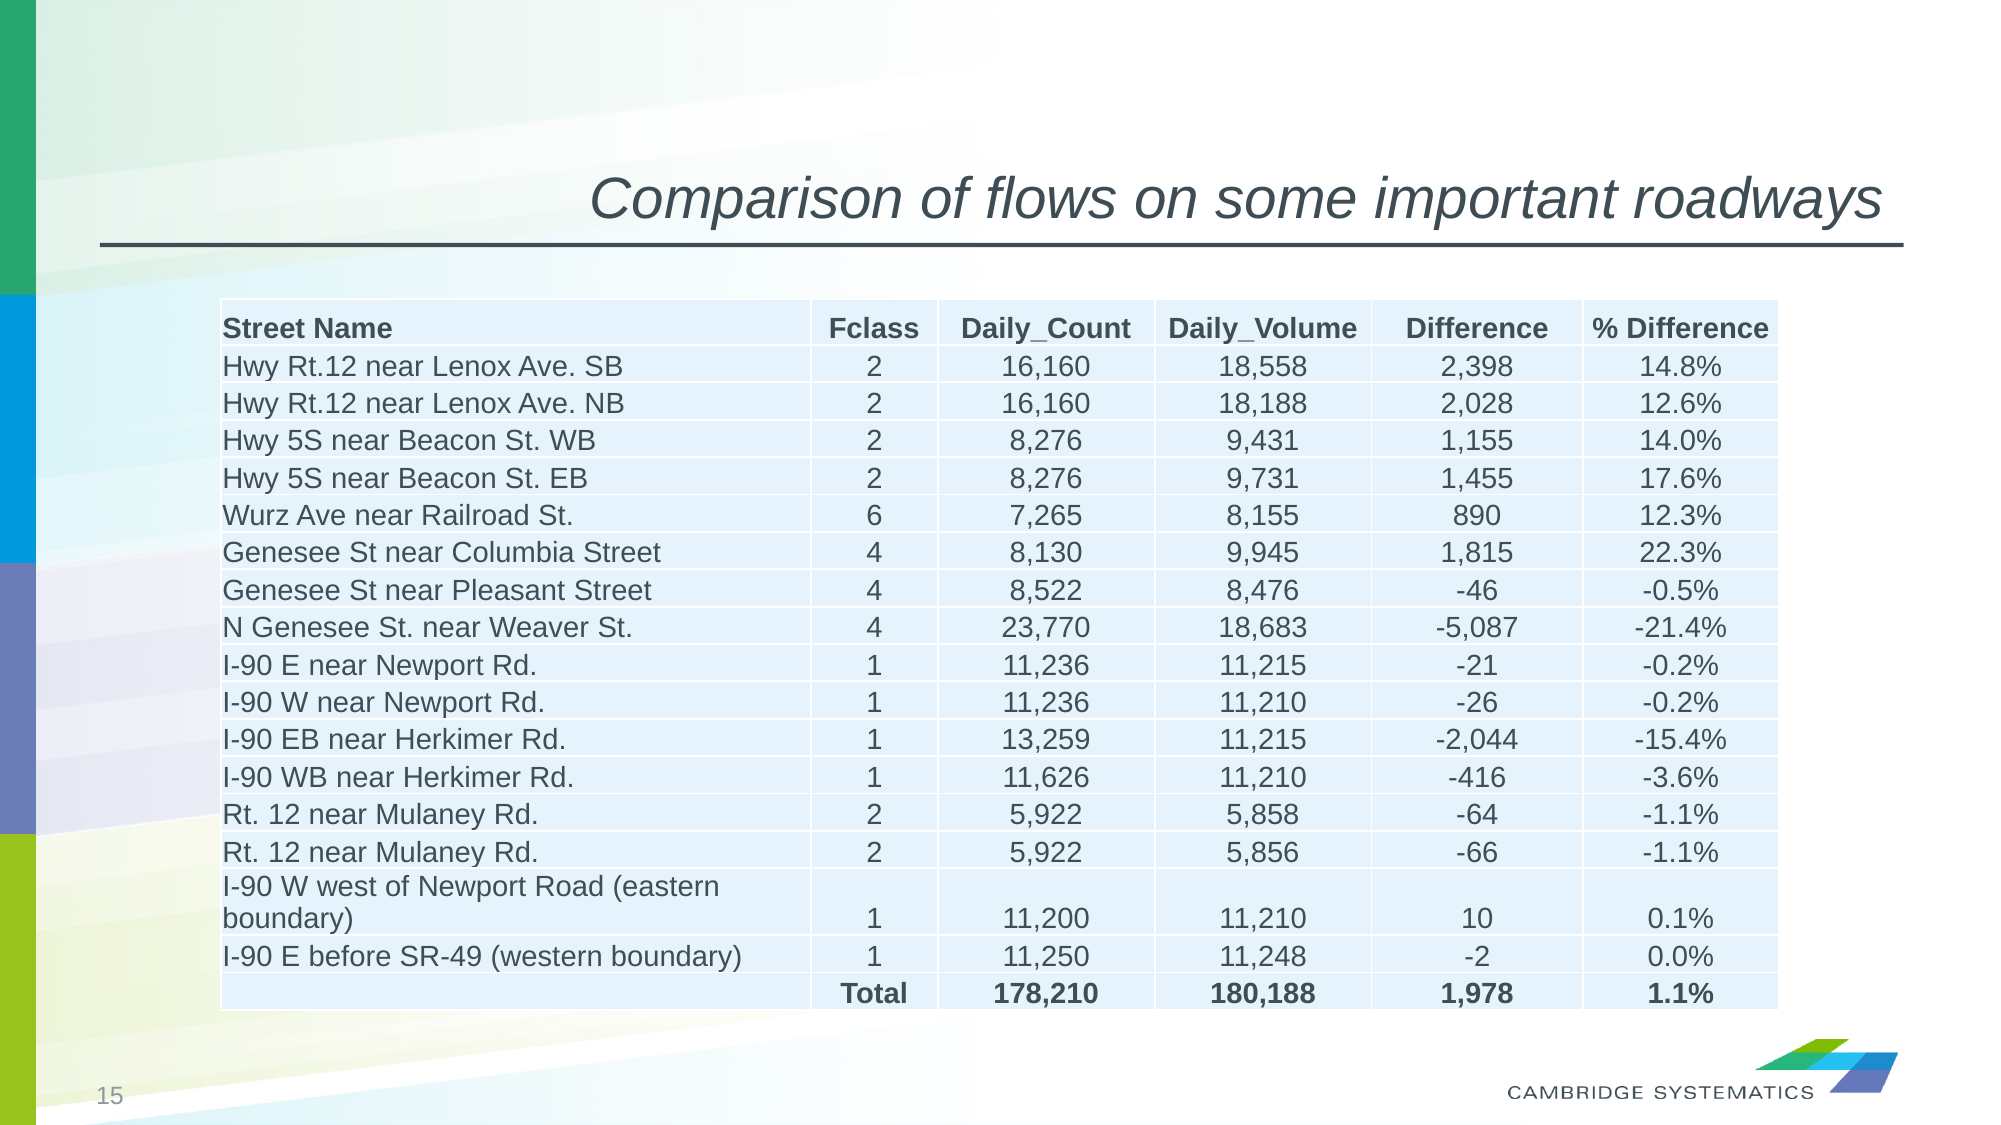

# Comparison of flows on some important roadways
| Street Name | Fclass | Daily\_Count | Daily\_Volume | Difference | % Difference |
| --- | --- | --- | --- | --- | --- |
| Hwy Rt.12 near Lenox Ave. SB | 2 | 16,160 | 18,558 | 2,398 | 14.8% |
| Hwy Rt.12 near Lenox Ave. NB | 2 | 16,160 | 18,188 | 2,028 | 12.6% |
| Hwy 5S near Beacon St. WB | 2 | 8,276 | 9,431 | 1,155 | 14.0% |
| Hwy 5S near Beacon St. EB | 2 | 8,276 | 9,731 | 1,455 | 17.6% |
| Wurz Ave near Railroad St. | 6 | 7,265 | 8,155 | 890 | 12.3% |
| Genesee St near Columbia Street | 4 | 8,130 | 9,945 | 1,815 | 22.3% |
| Genesee St near Pleasant Street | 4 | 8,522 | 8,476 | -46 | -0.5% |
| N Genesee St. near Weaver St. | 4 | 23,770 | 18,683 | -5,087 | -21.4% |
| I-90 E near Newport Rd. | 1 | 11,236 | 11,215 | -21 | -0.2% |
| I-90 W near Newport Rd. | 1 | 11,236 | 11,210 | -26 | -0.2% |
| I-90 EB near Herkimer Rd. | 1 | 13,259 | 11,215 | -2,044 | -15.4% |
| I-90 WB near Herkimer Rd. | 1 | 11,626 | 11,210 | -416 | -3.6% |
| Rt. 12 near Mulaney Rd. | 2 | 5,922 | 5,858 | -64 | -1.1% |
| Rt. 12 near Mulaney Rd. | 2 | 5,922 | 5,856 | -66 | -1.1% |
| I-90 W west of Newport Road (eastern boundary) | 1 | 11,200 | 11,210 | 10 | 0.1% |
| I-90 E before SR-49 (western boundary) | 1 | 11,250 | 11,248 | -2 | 0.0% |
|  | Total | 178,210 | 180,188 | 1,978 | 1.1% |